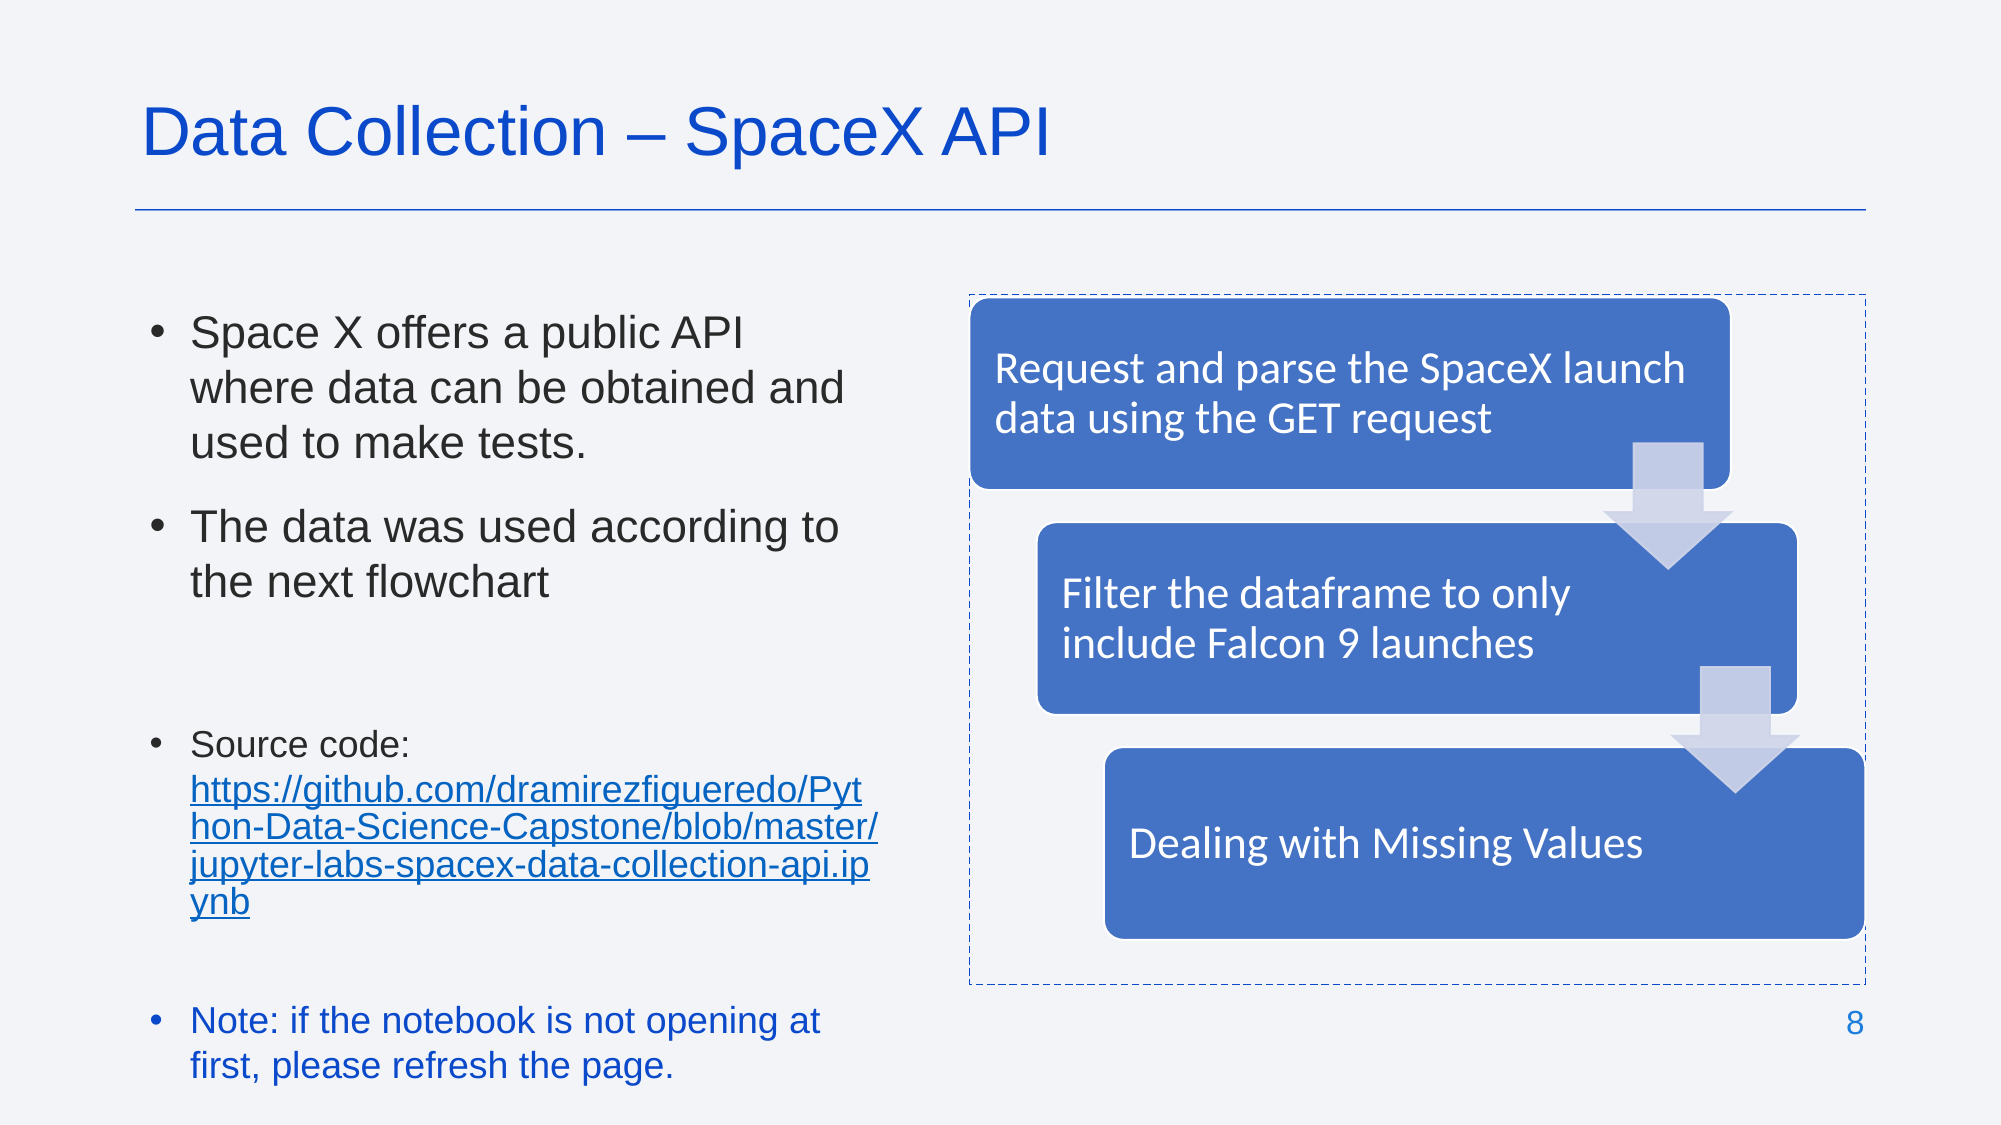

Data Collection – SpaceX API

Space X offers a public API where data can be obtained and used to make tests.
The data was used according to the next flowchart

Source code: https://github.com/dramirezfigueredo/Python-Data-Science-Capstone/blob/master/jupyter-labs-spacex-data-collection-api.ipynb
Note: if the notebook is not opening at first, please refresh the page.

Request and parse the SpaceX launch data using the GET request
Filter the dataframe to only include Falcon 9 launches
Dealing with Missing Values

8